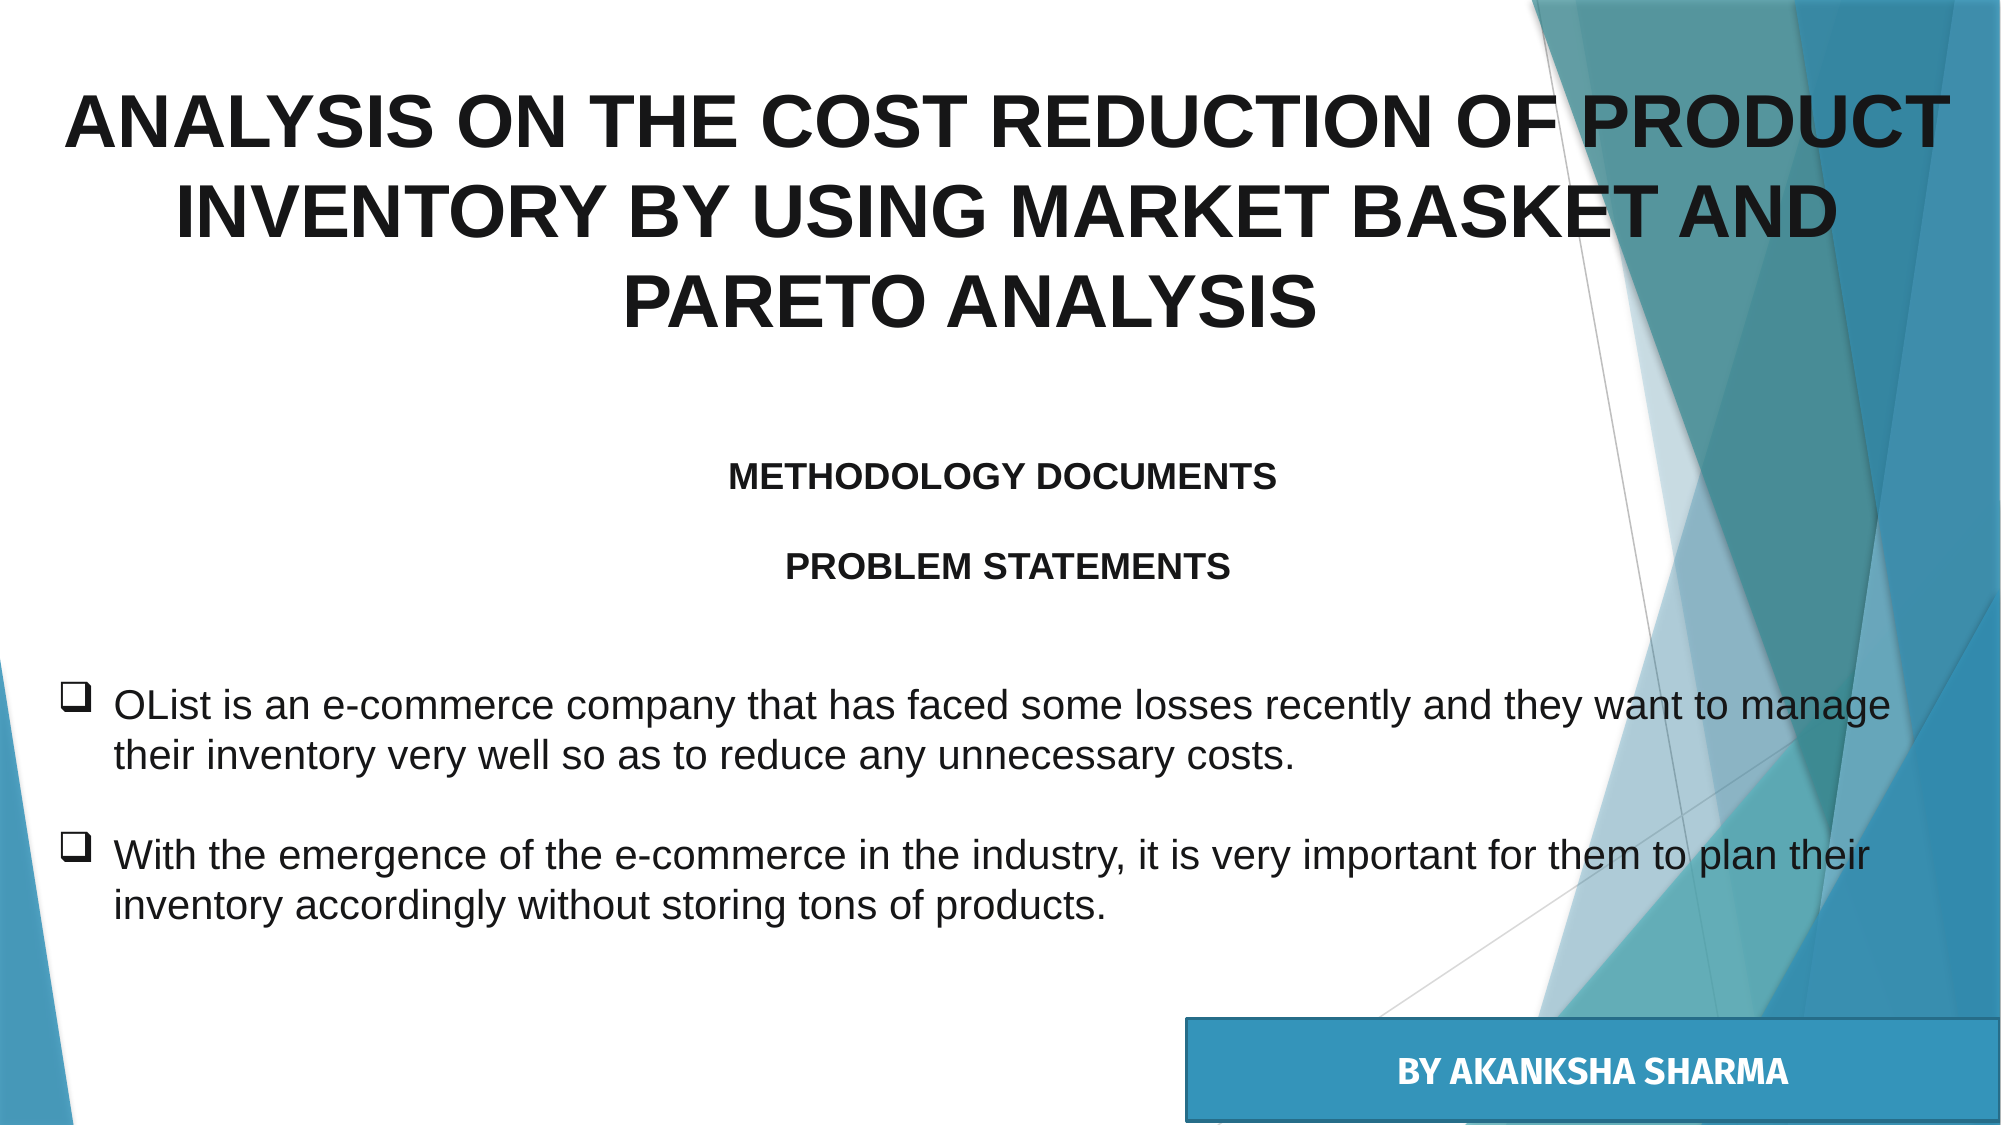

ANALYSIS ON THE COST REDUCTION OF PRODUCT INVENTORY BY USING MARKET BASKET AND PARETO ANALYSISB
ASKET ANALYSIS
METHODOLOGY DOCUMENTS

PROBLEM STATEMENTS

OList is an e-commerce company that has faced some losses recently and they want to manage their inventory very well so as to reduce any unnecessary costs.

With the emergence of the e-commerce in the industry, it is very important for them to plan their inventory accordingly without storing tons of products.
BY AKANKSHA SHARMA